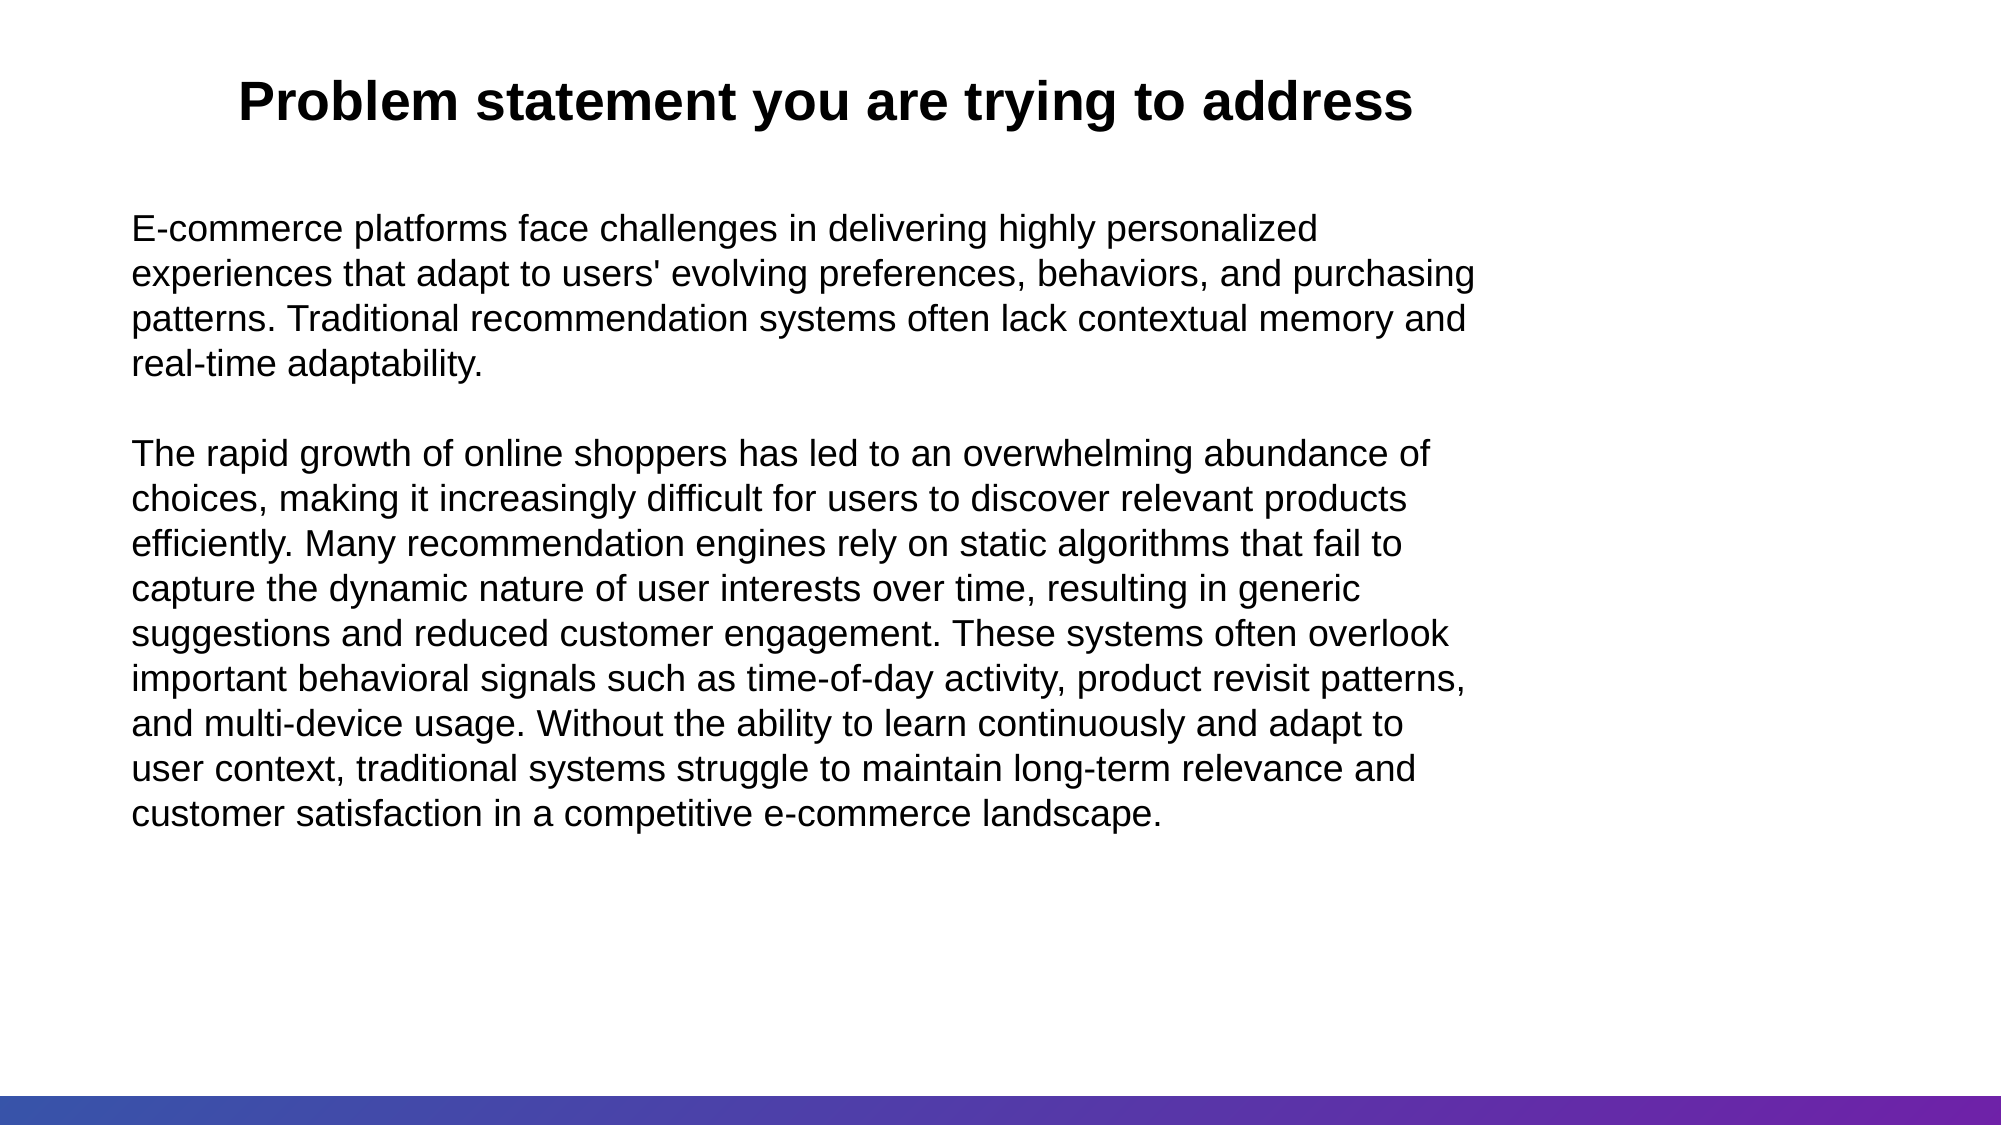

Problem statement you are trying to address
E-commerce platforms face challenges in delivering highly personalized experiences that adapt to users' evolving preferences, behaviors, and purchasing patterns. Traditional recommendation systems often lack contextual memory and real-time adaptability.

The rapid growth of online shoppers has led to an overwhelming abundance of choices, making it increasingly difficult for users to discover relevant products efficiently. Many recommendation engines rely on static algorithms that fail to capture the dynamic nature of user interests over time, resulting in generic suggestions and reduced customer engagement. These systems often overlook important behavioral signals such as time-of-day activity, product revisit patterns, and multi-device usage. Without the ability to learn continuously and adapt to user context, traditional systems struggle to maintain long-term relevance and customer satisfaction in a competitive e-commerce landscape.